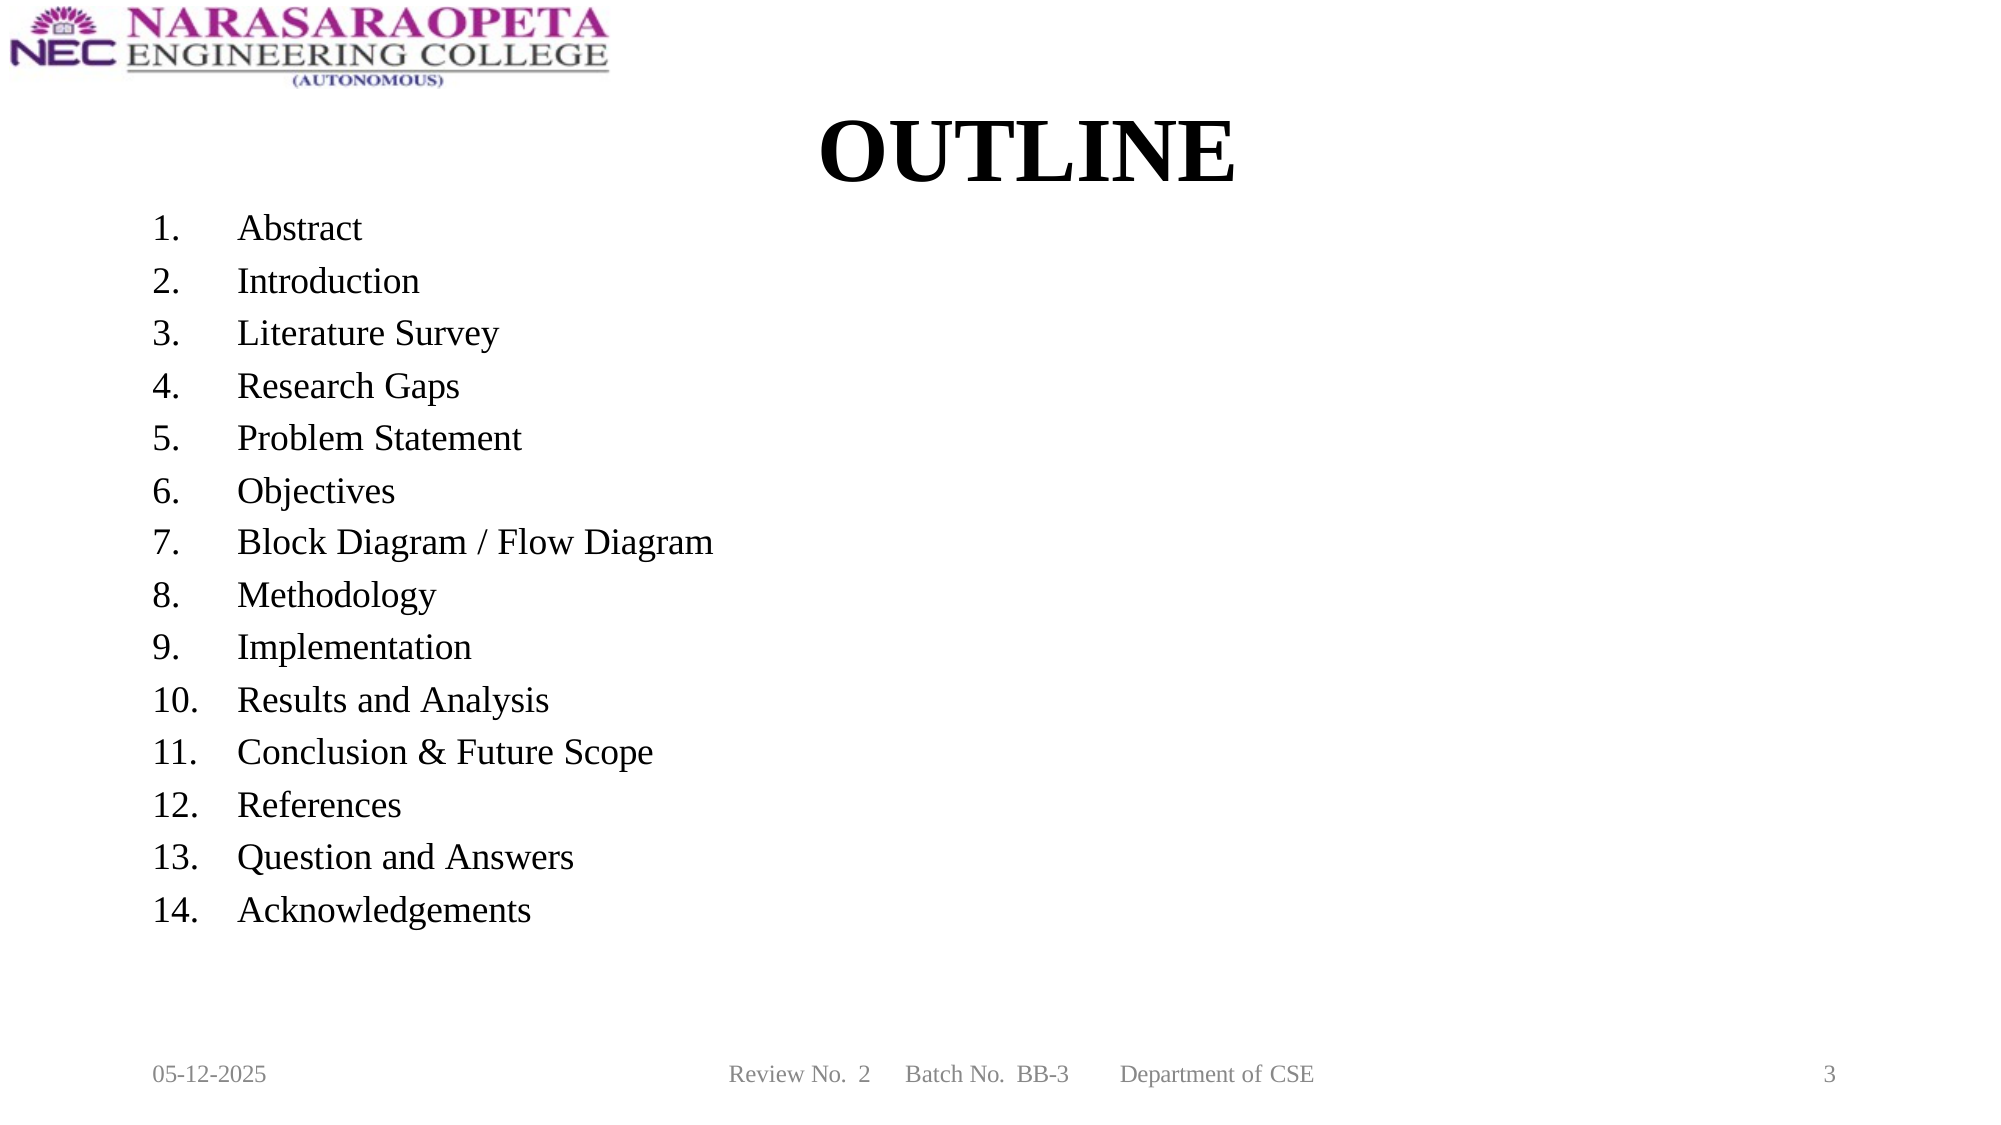

# OUTLINE
Abstract
Introduction
Literature Survey
Research Gaps
Problem Statement
Objectives
Block Diagram / Flow Diagram
Methodology
Implementation
Results and Analysis
Conclusion & Future Scope
References
Question and Answers
Acknowledgements
Review No.  2
Batch No.  BB-3
Department of CSE
05-12-2025

3